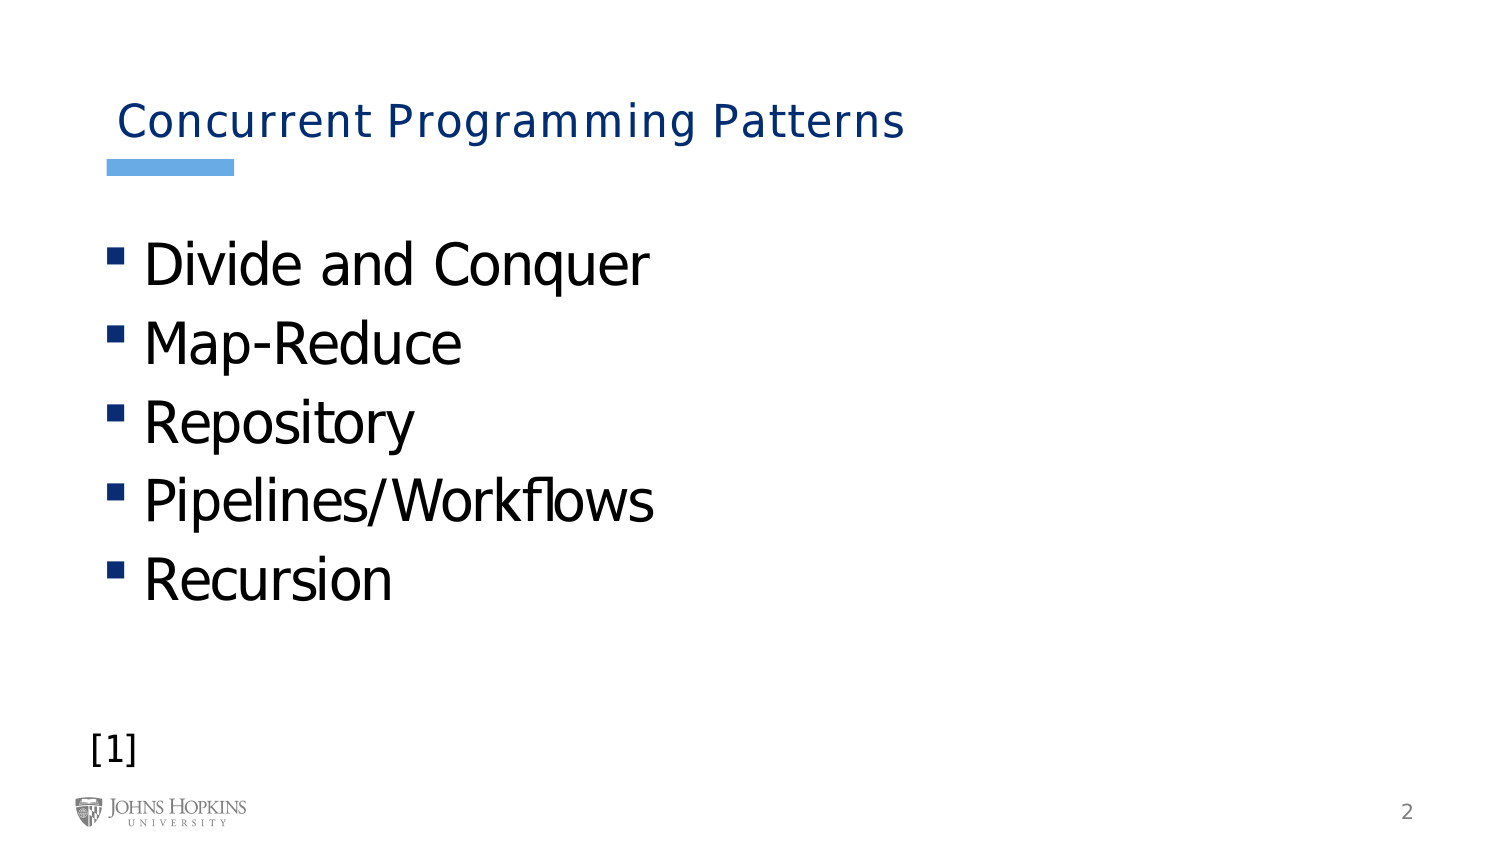

Concurrent Programming Patterns
Divide and Conquer
Map-Reduce
Repository
Pipelines/Workflows
Recursion
[1]